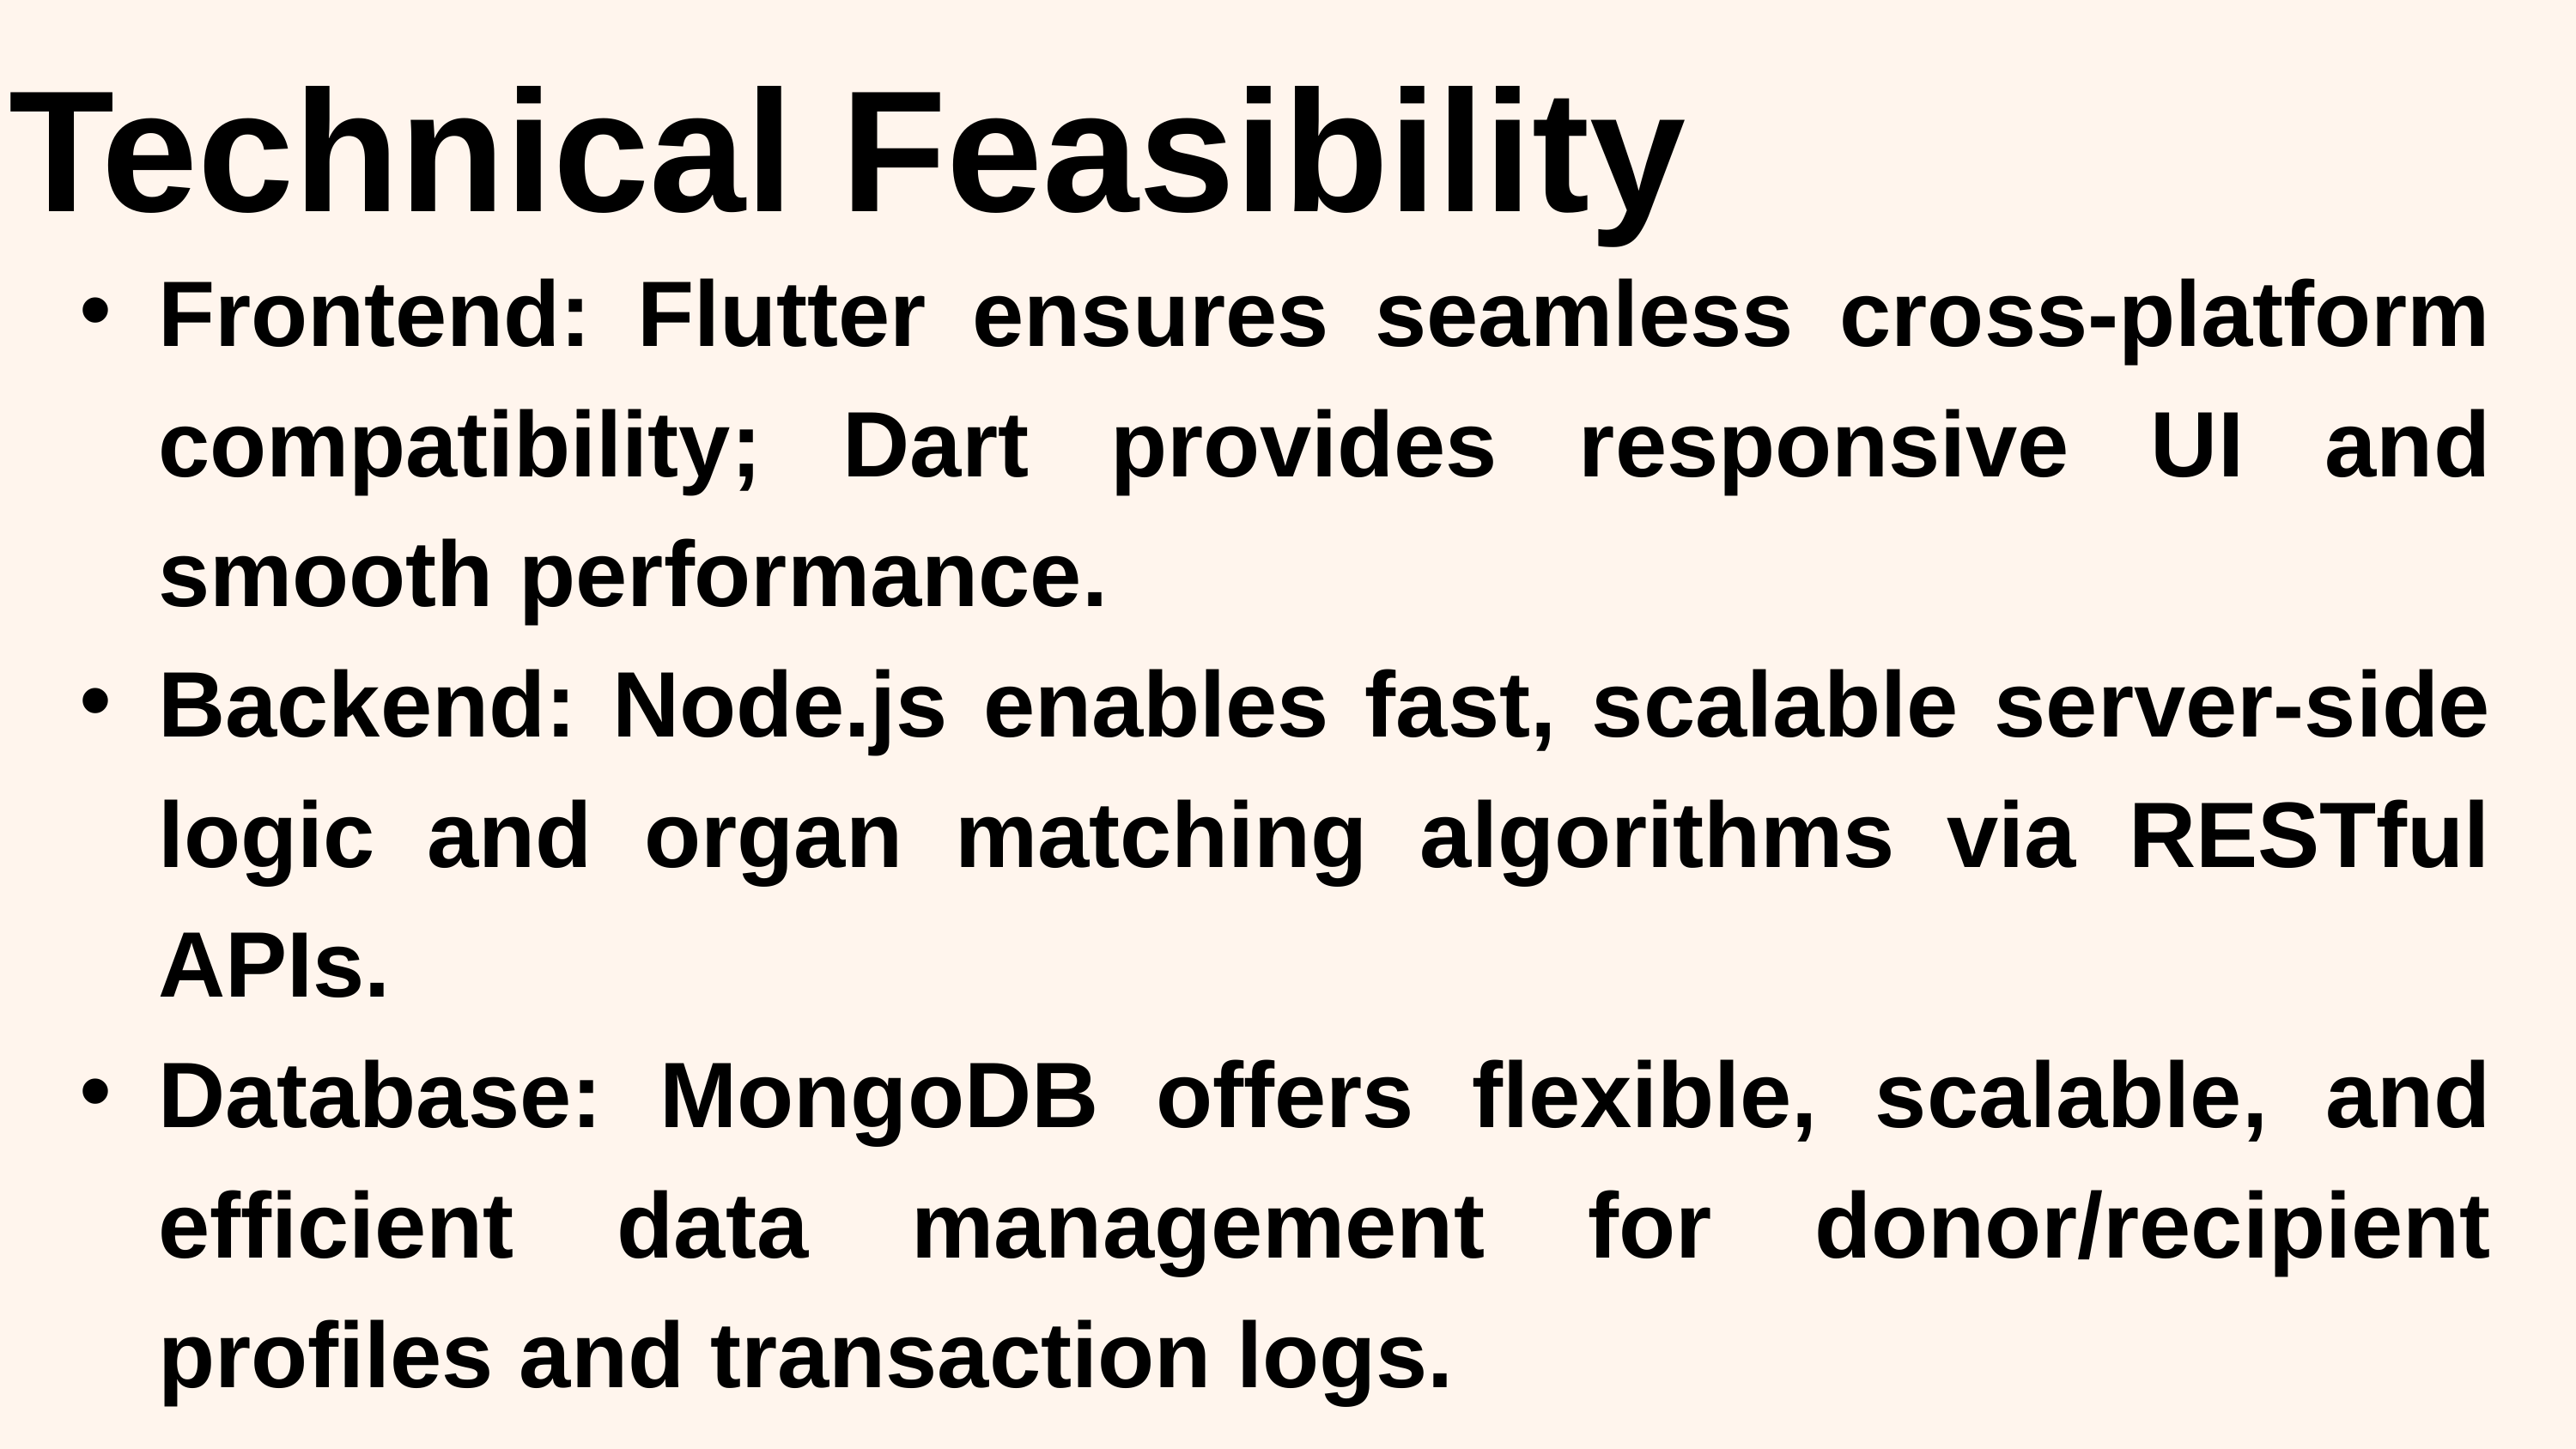

Technical Feasibility
Frontend: Flutter ensures seamless cross-platform compatibility; Dart provides responsive UI and smooth performance.
Backend: Node.js enables fast, scalable server-side logic and organ matching algorithms via RESTful APIs.
Database: MongoDB offers flexible, scalable, and efficient data management for donor/recipient profiles and transaction logs.